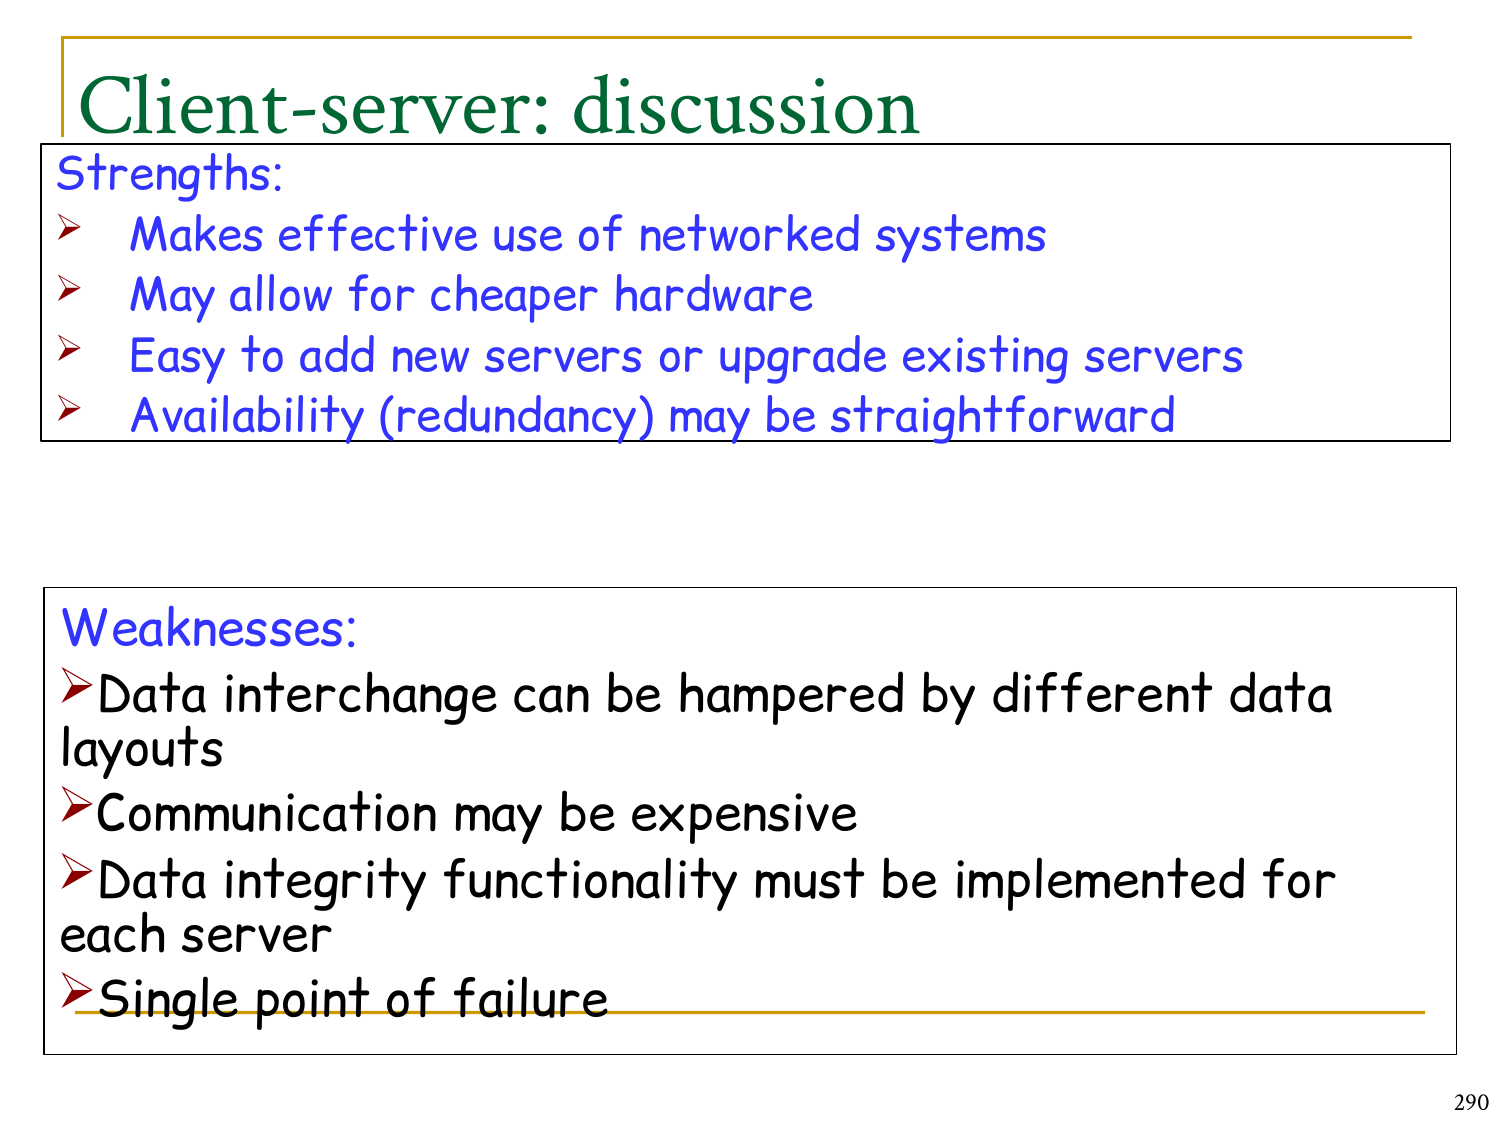

# Client-server: discussion
Strengths:
Makes effective use of networked systems
May allow for cheaper hardware
Easy to add new servers or upgrade existing servers
Availability (redundancy) may be straightforward

Weaknesses:
Data interchange can be hampered by different data layouts
Communication may be expensive
Data integrity functionality must be implemented for each server
Single point of failure
290